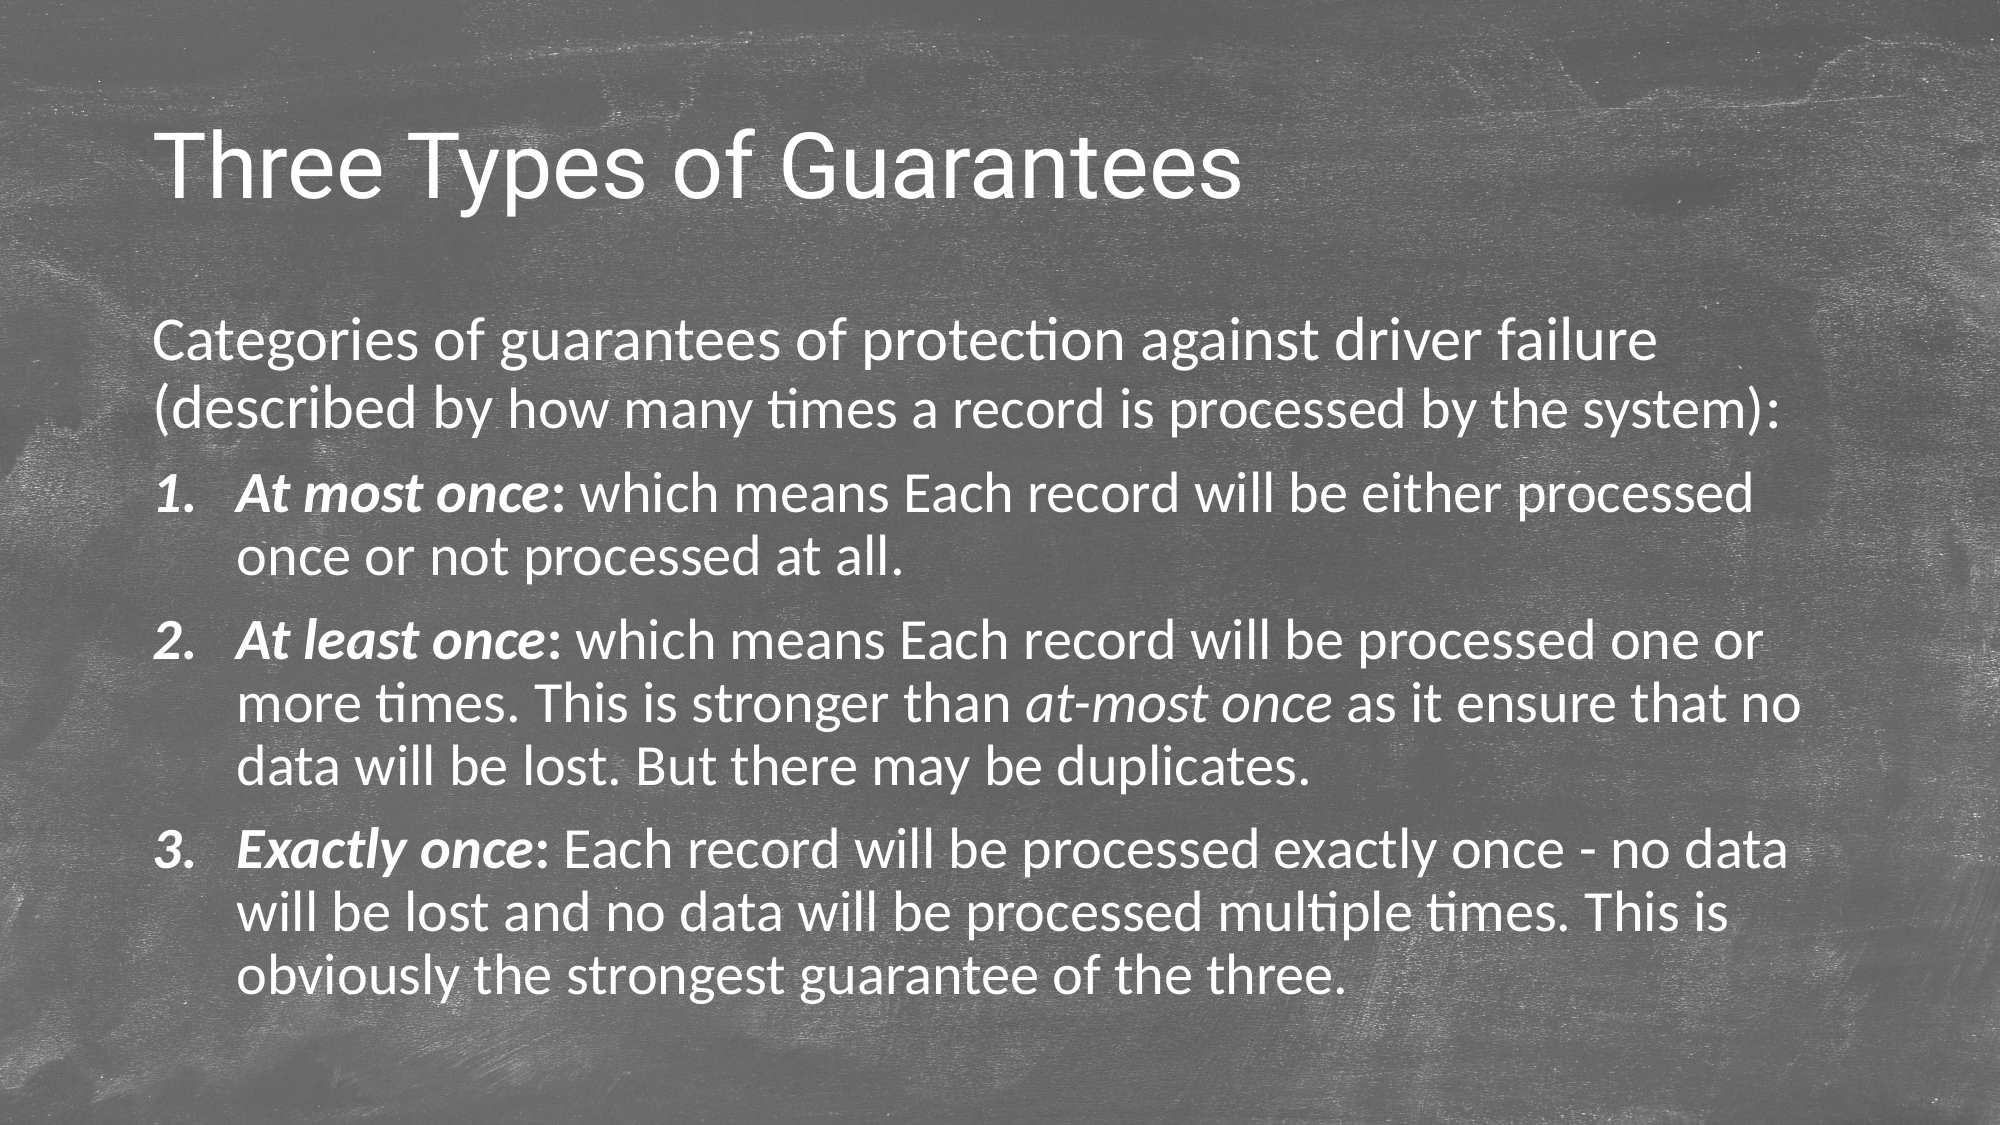

# Three Types of Guarantees
Categories of guarantees of protection against driver failure (described by how many times a record is processed by the system):
At most once: which means Each record will be either processed once or not processed at all.
At least once: which means Each record will be processed one or more times. This is stronger than at-most once as it ensure that no data will be lost. But there may be duplicates.
Exactly once: Each record will be processed exactly once - no data will be lost and no data will be processed multiple times. This is obviously the strongest guarantee of the three.